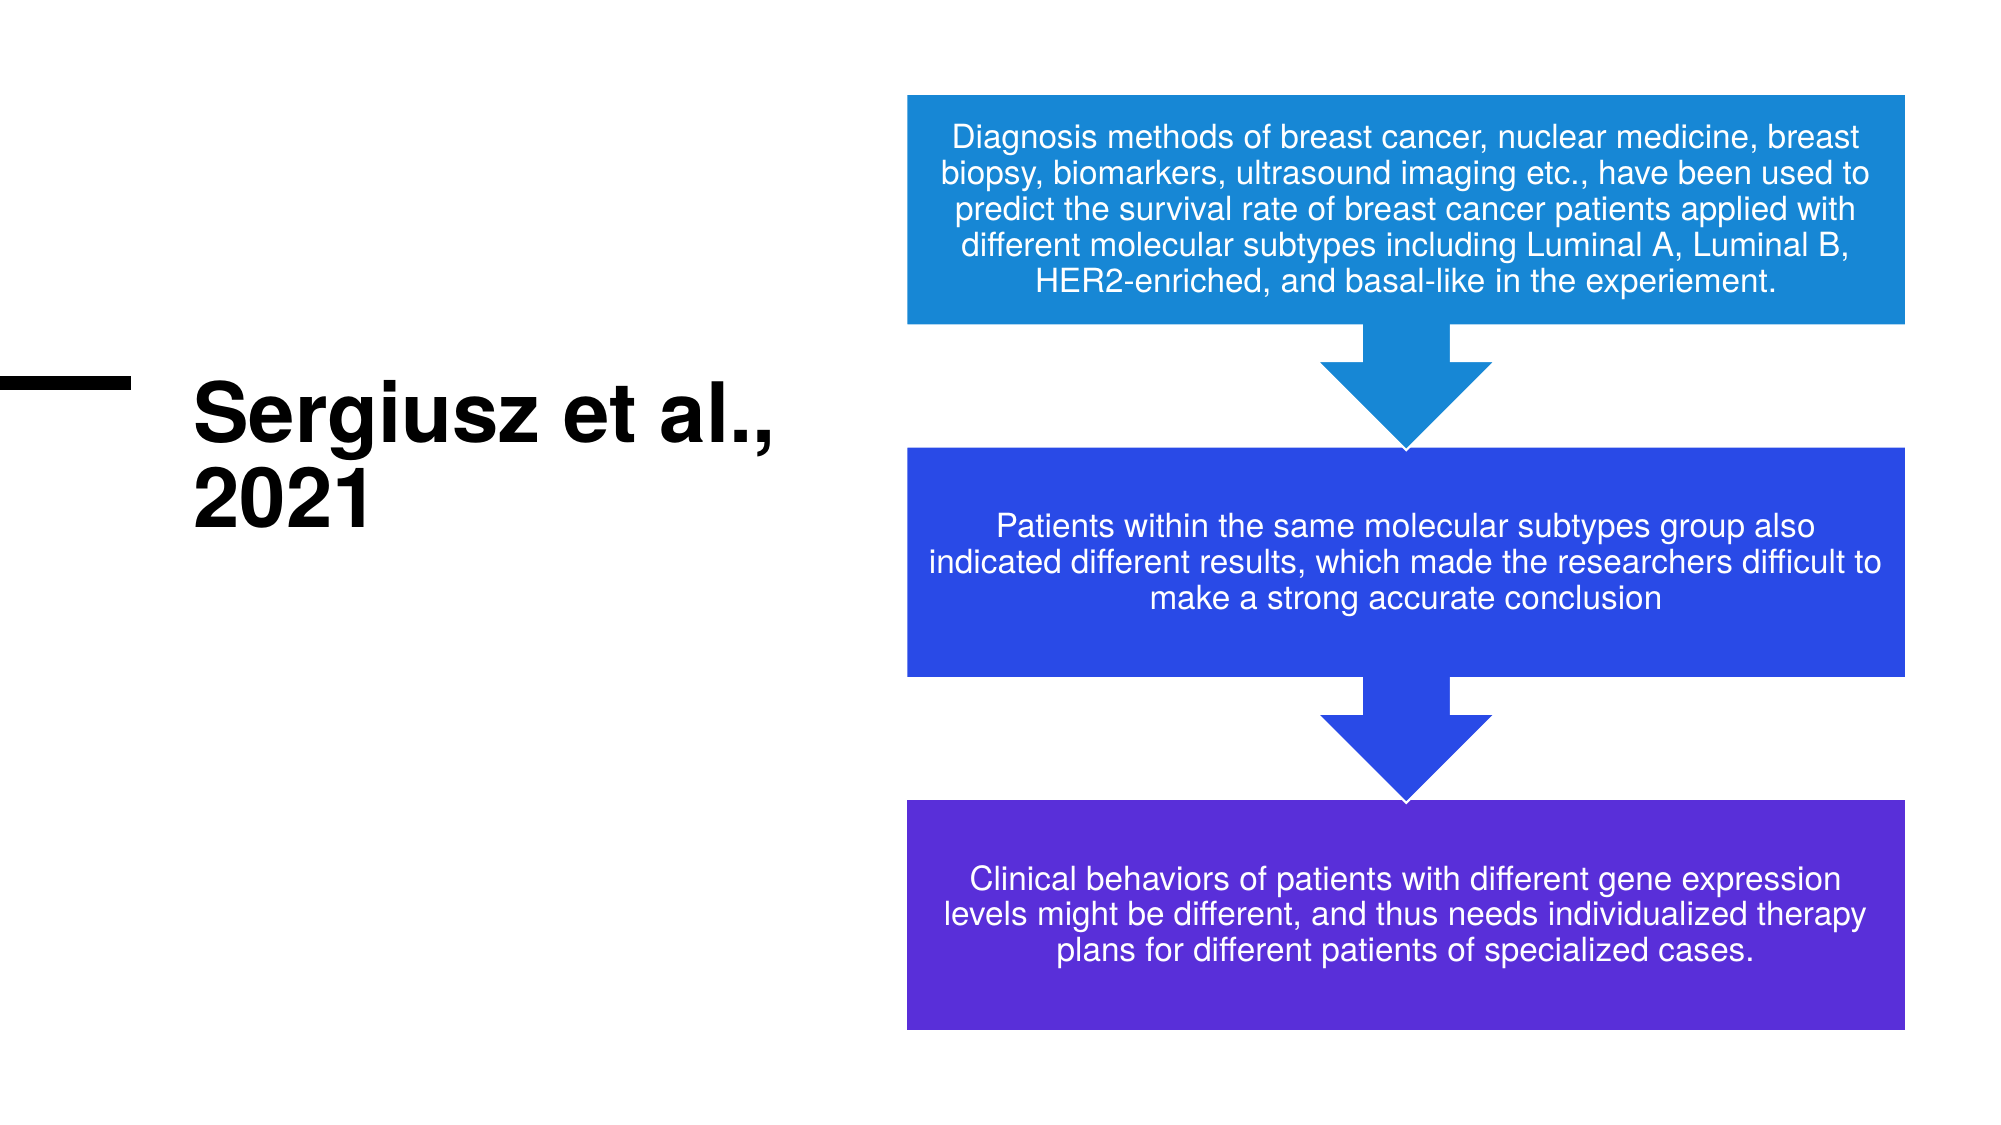

Clinical behaviors of patients with different gene expression levels might be different, and thus needs individualized therapy plans for different patients of specialized cases.
Patients within the same molecular subtypes group also indicated different results, which made the researchers difficult to make a strong accurate conclusion
Diagnosis methods of breast cancer, nuclear medicine, breast biopsy, biomarkers, ultrasound imaging etc., have been used to predict the survival rate of breast cancer patients applied with different molecular subtypes including Luminal A, Luminal B, HER2-enriched, and basal-like in the experiement.
# Sergiusz et al., 2021